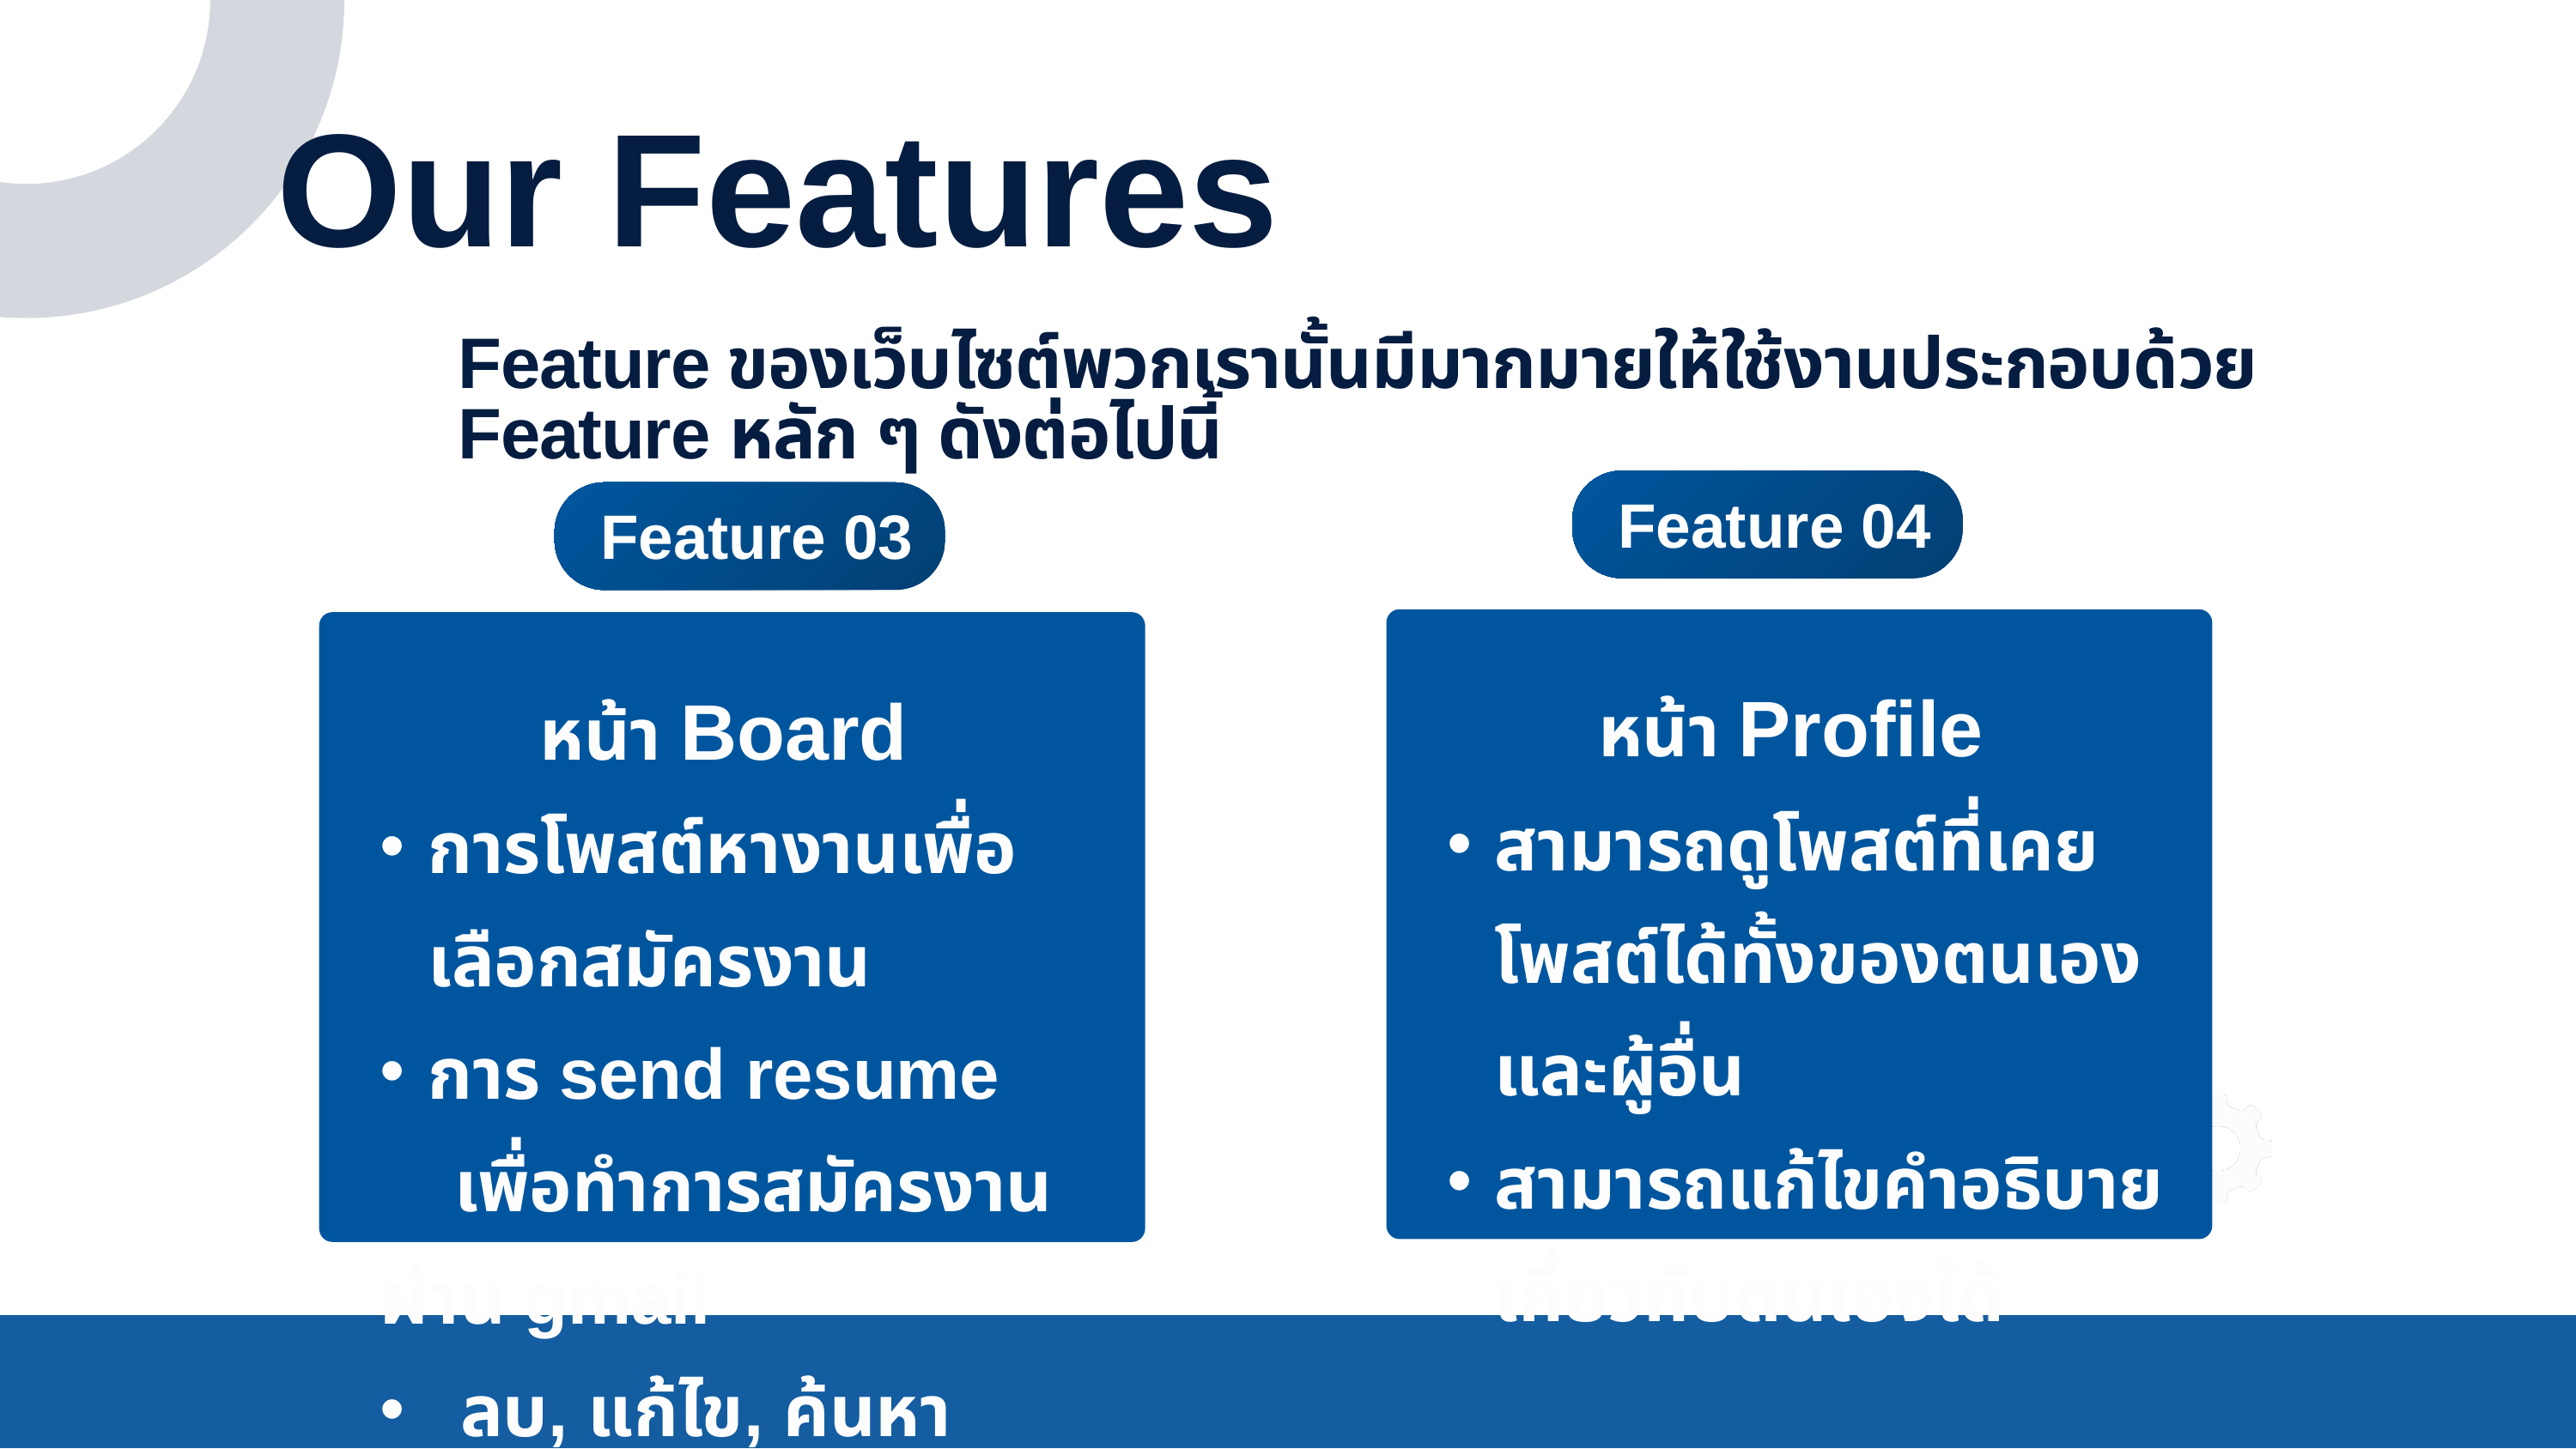

Our Features
Feature ของเว็บไซต์พวกเรานั้นมีมากมายให้ใช้งานประกอบด้วย Feature หลัก ๆ ดังต่อไปนี้

Feature 04

Feature 03

หน้า Profile
สามารถดูโพสต์ที่เคยโพสต์ได้ทั้งของตนเองและผู้อื่น
สามารถแก้ไขคำอธิบายเกี่ยวกับตนเองได้
หน้า Board
การโพสต์หางานเพื่อเลือกสมัครงาน
การ send resume
    เพื่อทำการสมัครงานผ่าน gmail
ลบ, แก้ไข, ค้นหา โพสต์ได้